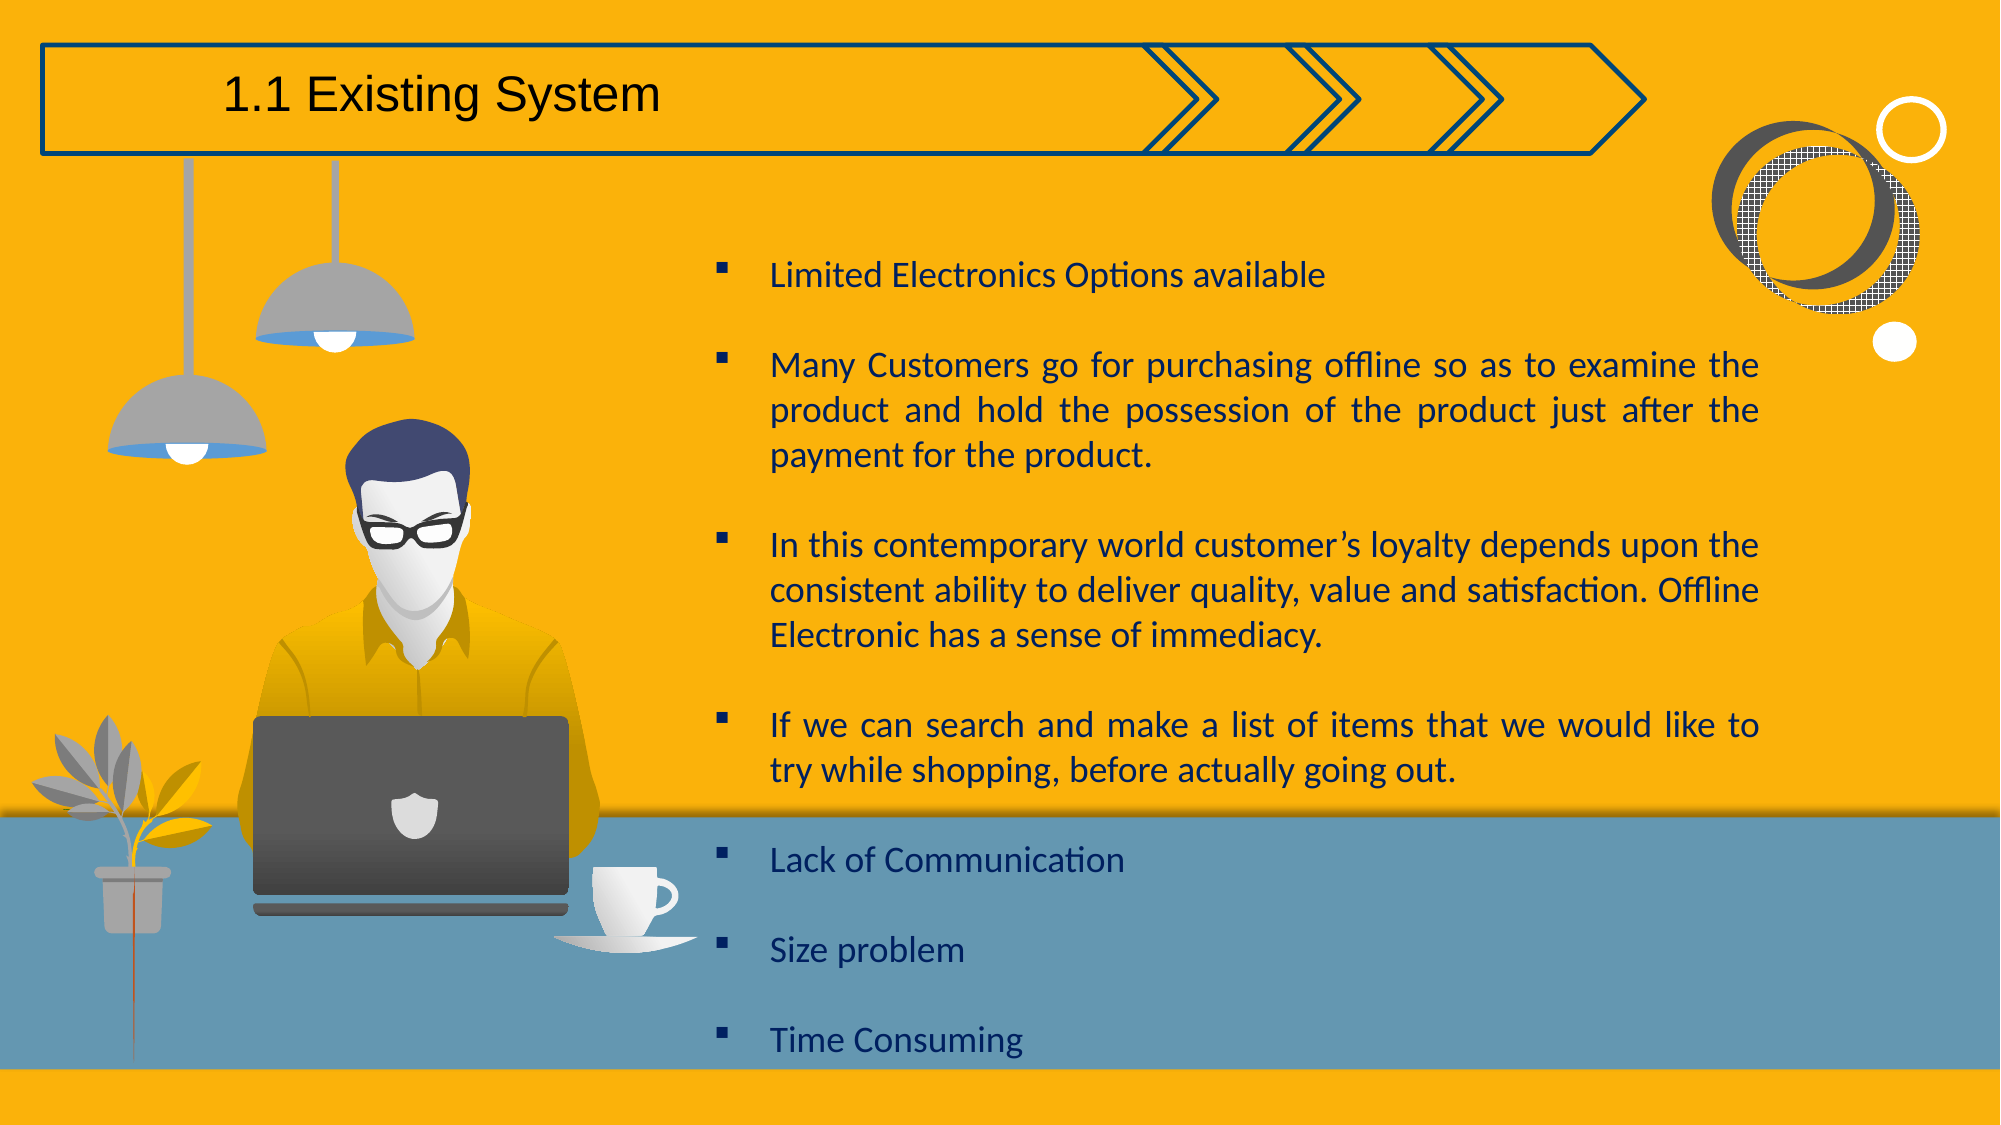

1.1 Existing System

Limited Electronics Options available

Many Customers go for purchasing offline so as to examine the product and hold the possession of the product just after the payment for the product.

In this contemporary world customer’s loyalty depends upon the consistent ability to deliver quality, value and satisfaction. Offline Electronic has a sense of immediacy.

If we can search and make a list of items that we would like to try while shopping, before actually going out.

Lack of Communication

Size problem

Time Consuming